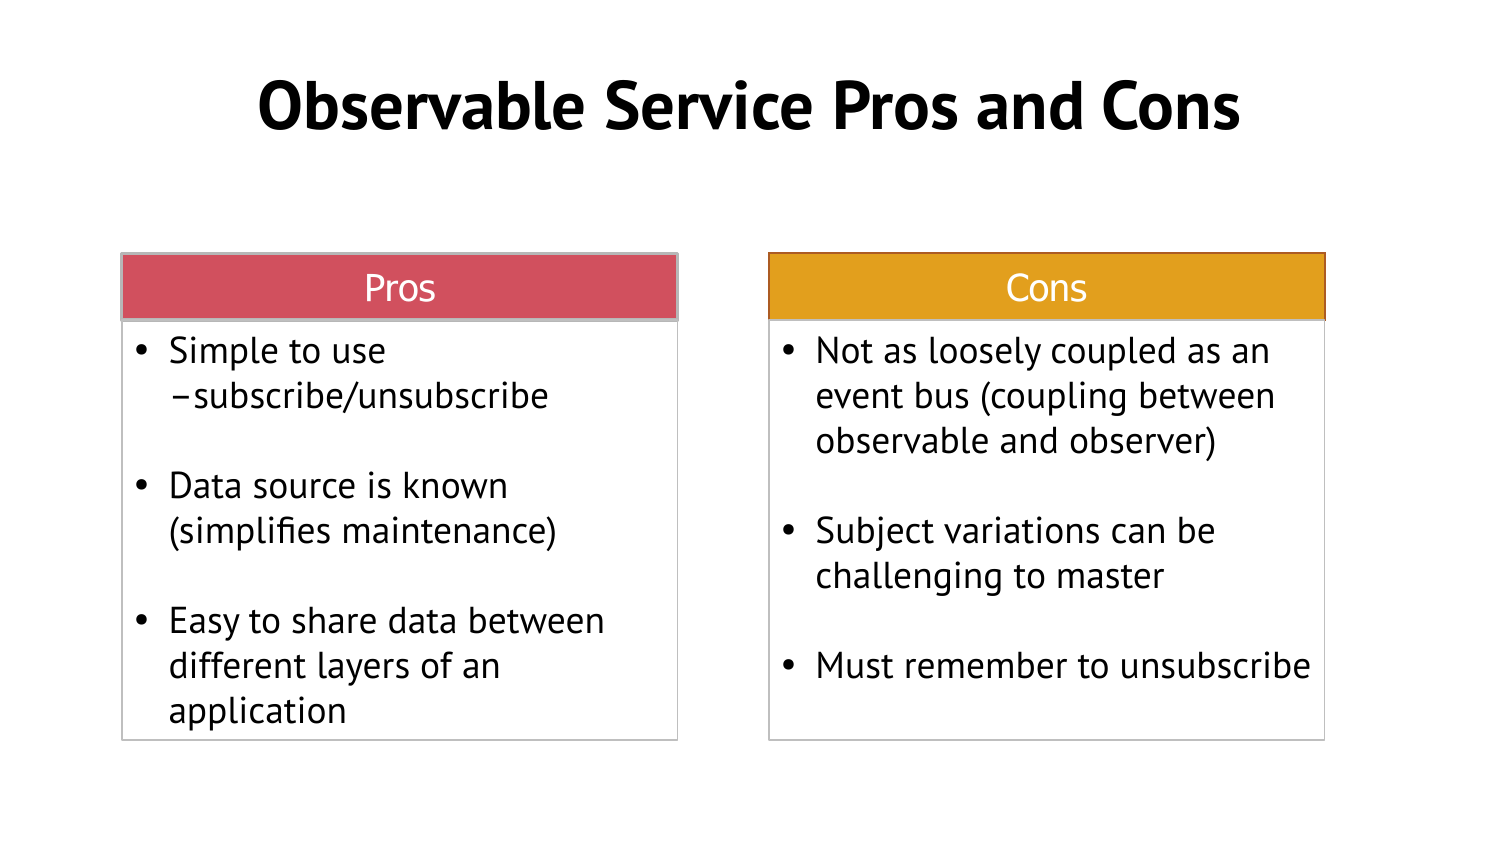

# Observable Service Pros and Cons
Pros
Cons
Simple to use –subscribe/unsubscribe
Data source is known (simplifies maintenance)

Easy to share data between different layers of an application
Not as loosely coupled as an event bus (coupling between observable and observer)

Subject variations can be challenging to master

Must remember to unsubscribe